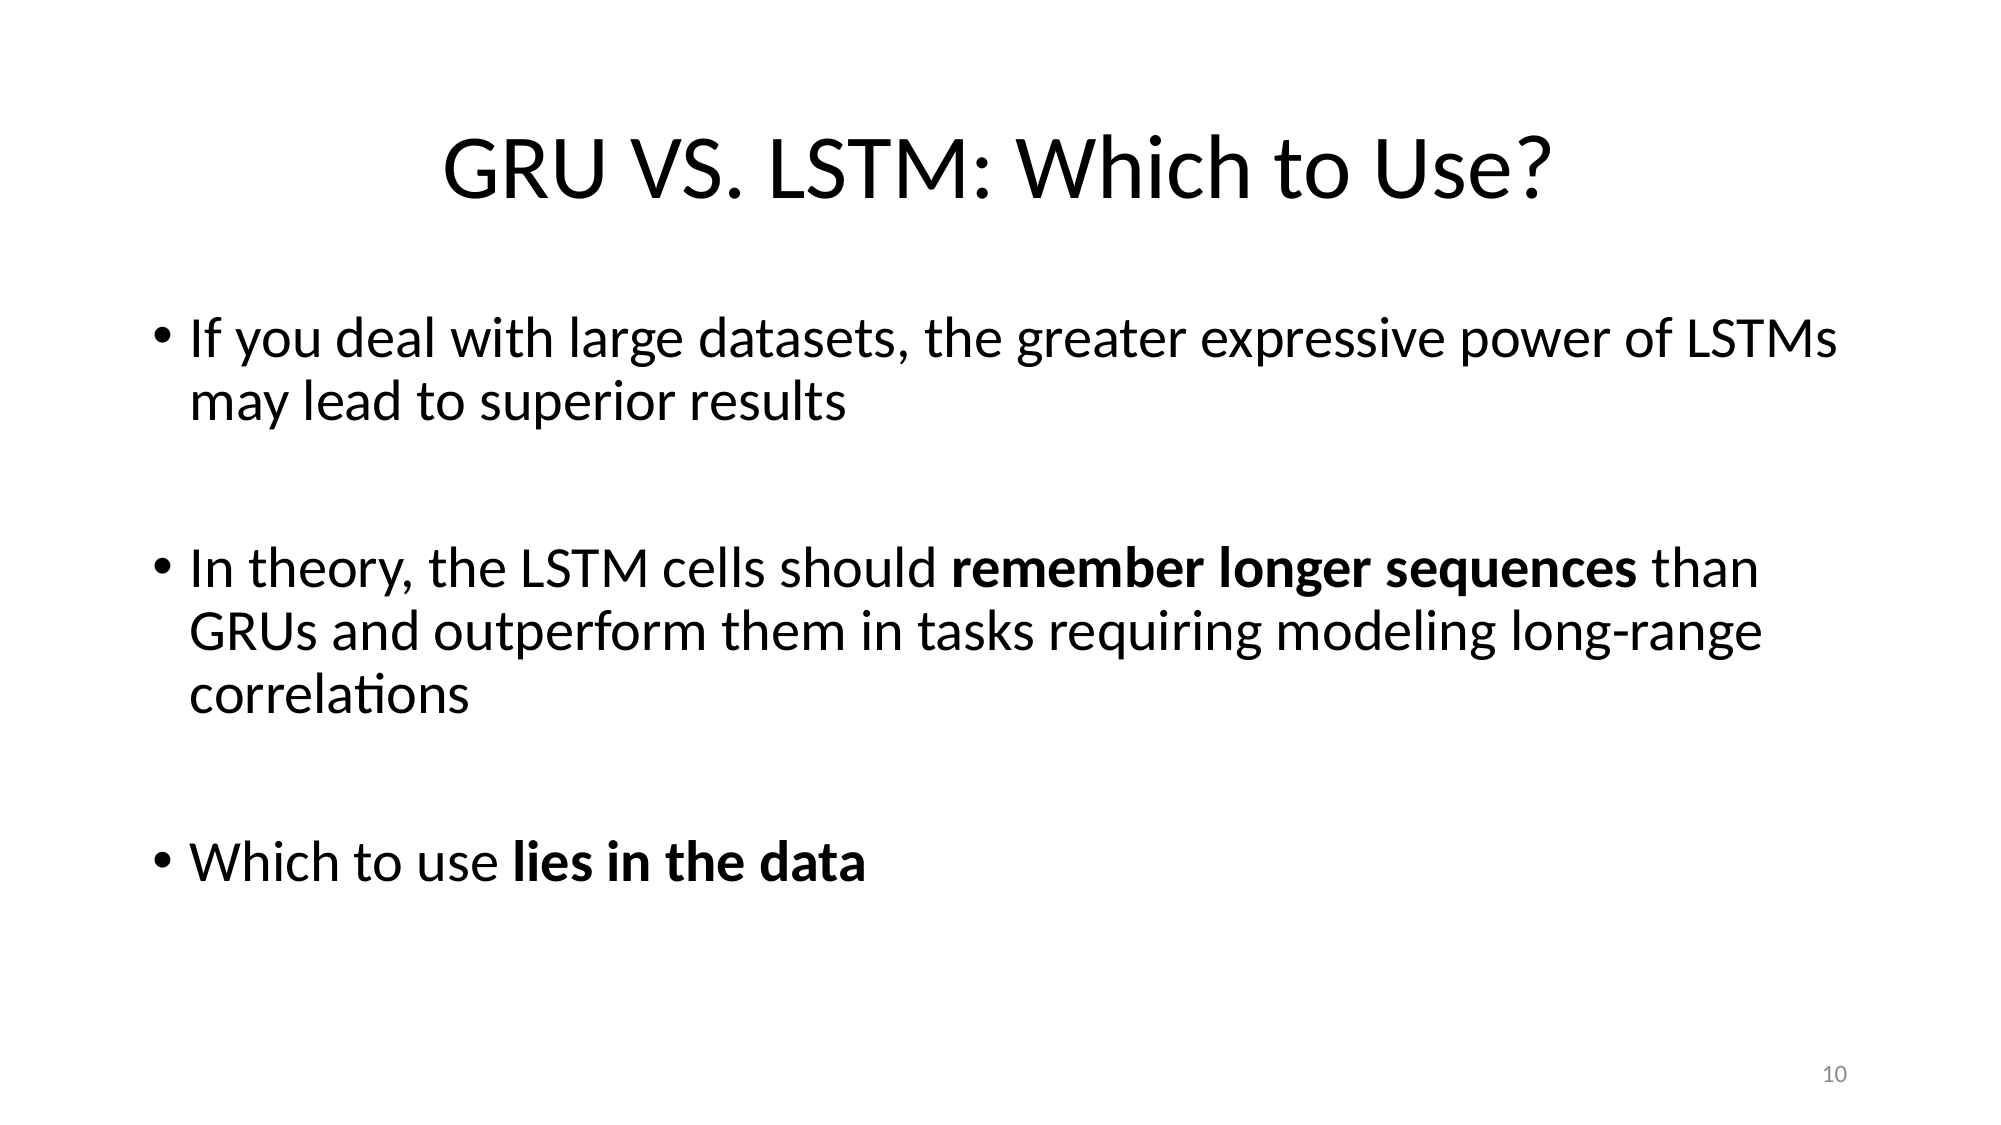

# GRU VS. LSTM: Which to Use?
If you deal with large datasets, the greater expressive power of LSTMs may lead to superior results

In theory, the LSTM cells should remember longer sequences than GRUs and outperform them in tasks requiring modeling long-range correlations

Which to use lies in the data
10